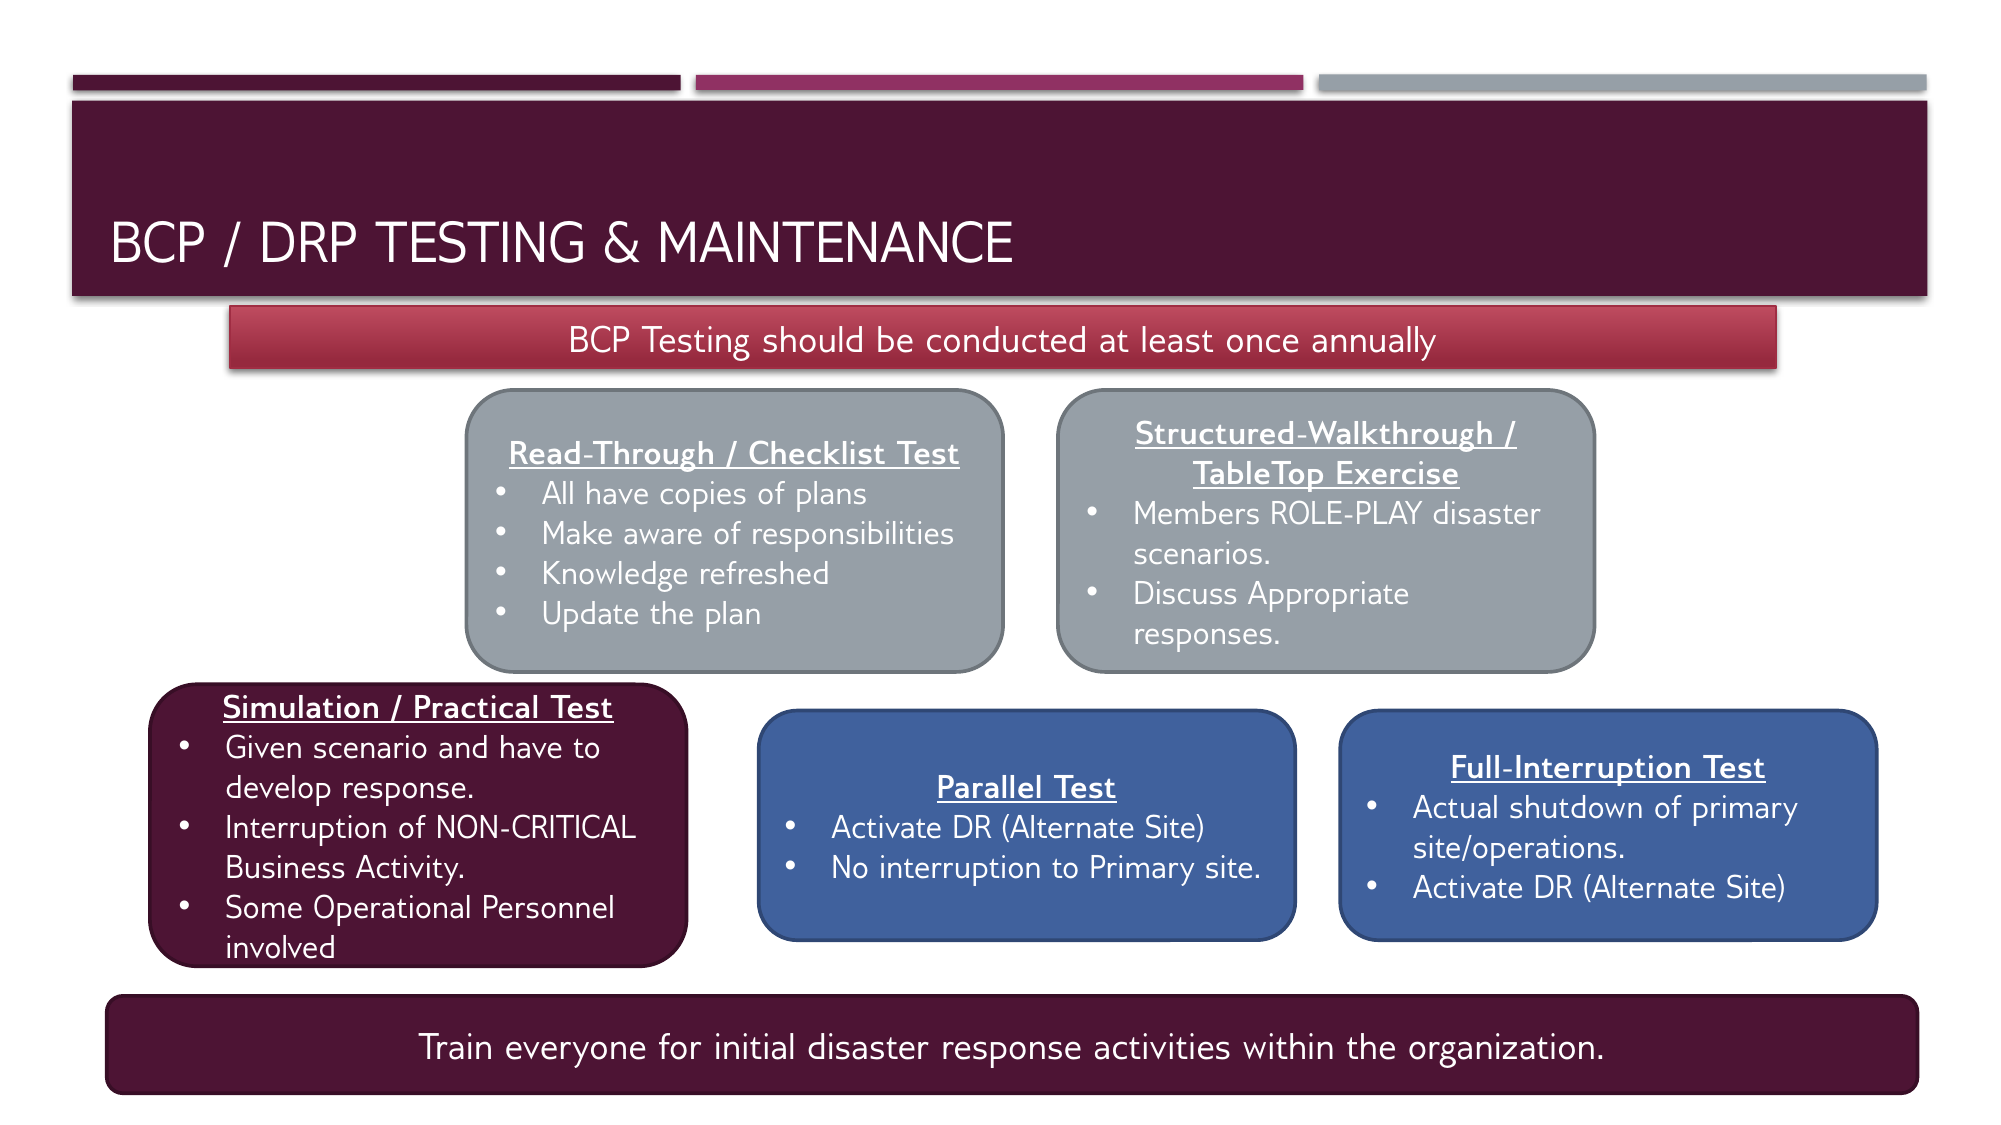

# BCP / DRP Testing & Maintenance
BCP Testing should be conducted at least once annually
Read-Through / Checklist Test
All have copies of plans
Make aware of responsibilities
Knowledge refreshed
Update the plan
Structured-Walkthrough / TableTop Exercise
Members ROLE-PLAY disaster scenarios.
Discuss Appropriate responses.
Simulation / Practical Test
Given scenario and have to develop response.
Interruption of NON-CRITICAL Business Activity.
Some Operational Personnel involved
Parallel Test
Activate DR (Alternate Site)
No interruption to Primary site.
Full-Interruption Test
Actual shutdown of primary site/operations.
Activate DR (Alternate Site)
Train everyone for initial disaster response activities within the organization.